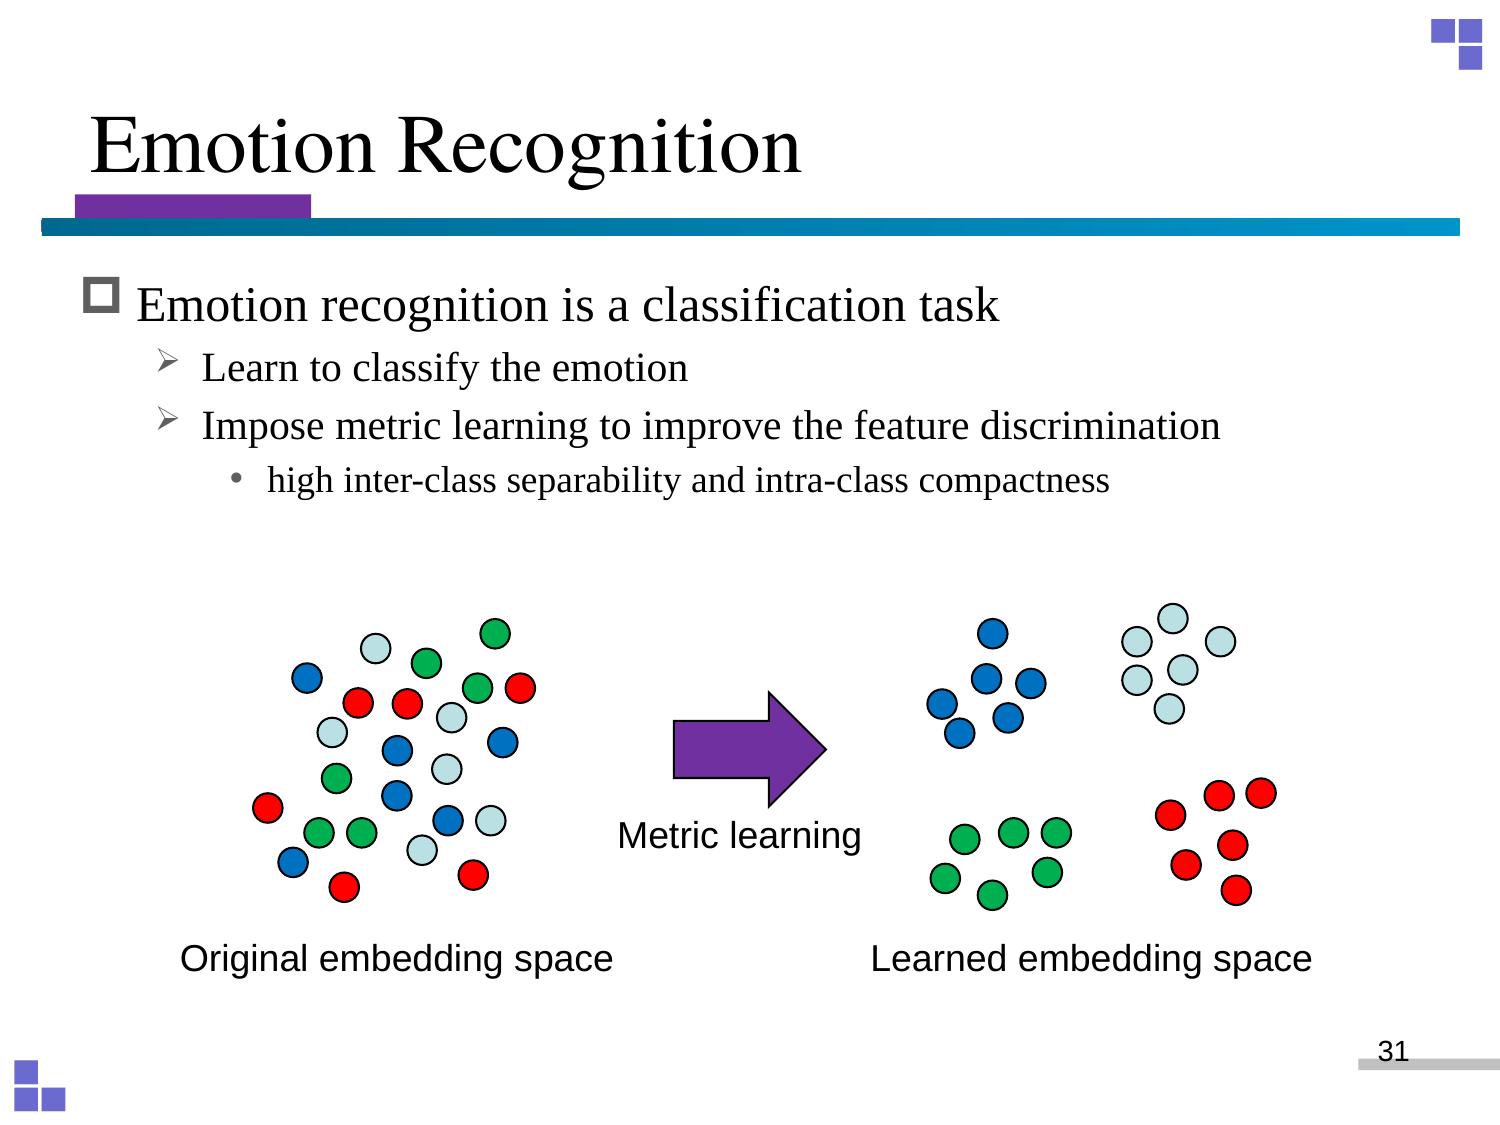

# Emotion Recognition
Emotion recognition is a classification task
Learn to classify the emotion
Impose metric learning to improve the feature discrimination
high inter-class separability and intra-class compactness

Metric learning

Original embedding space
Learned embedding space
31